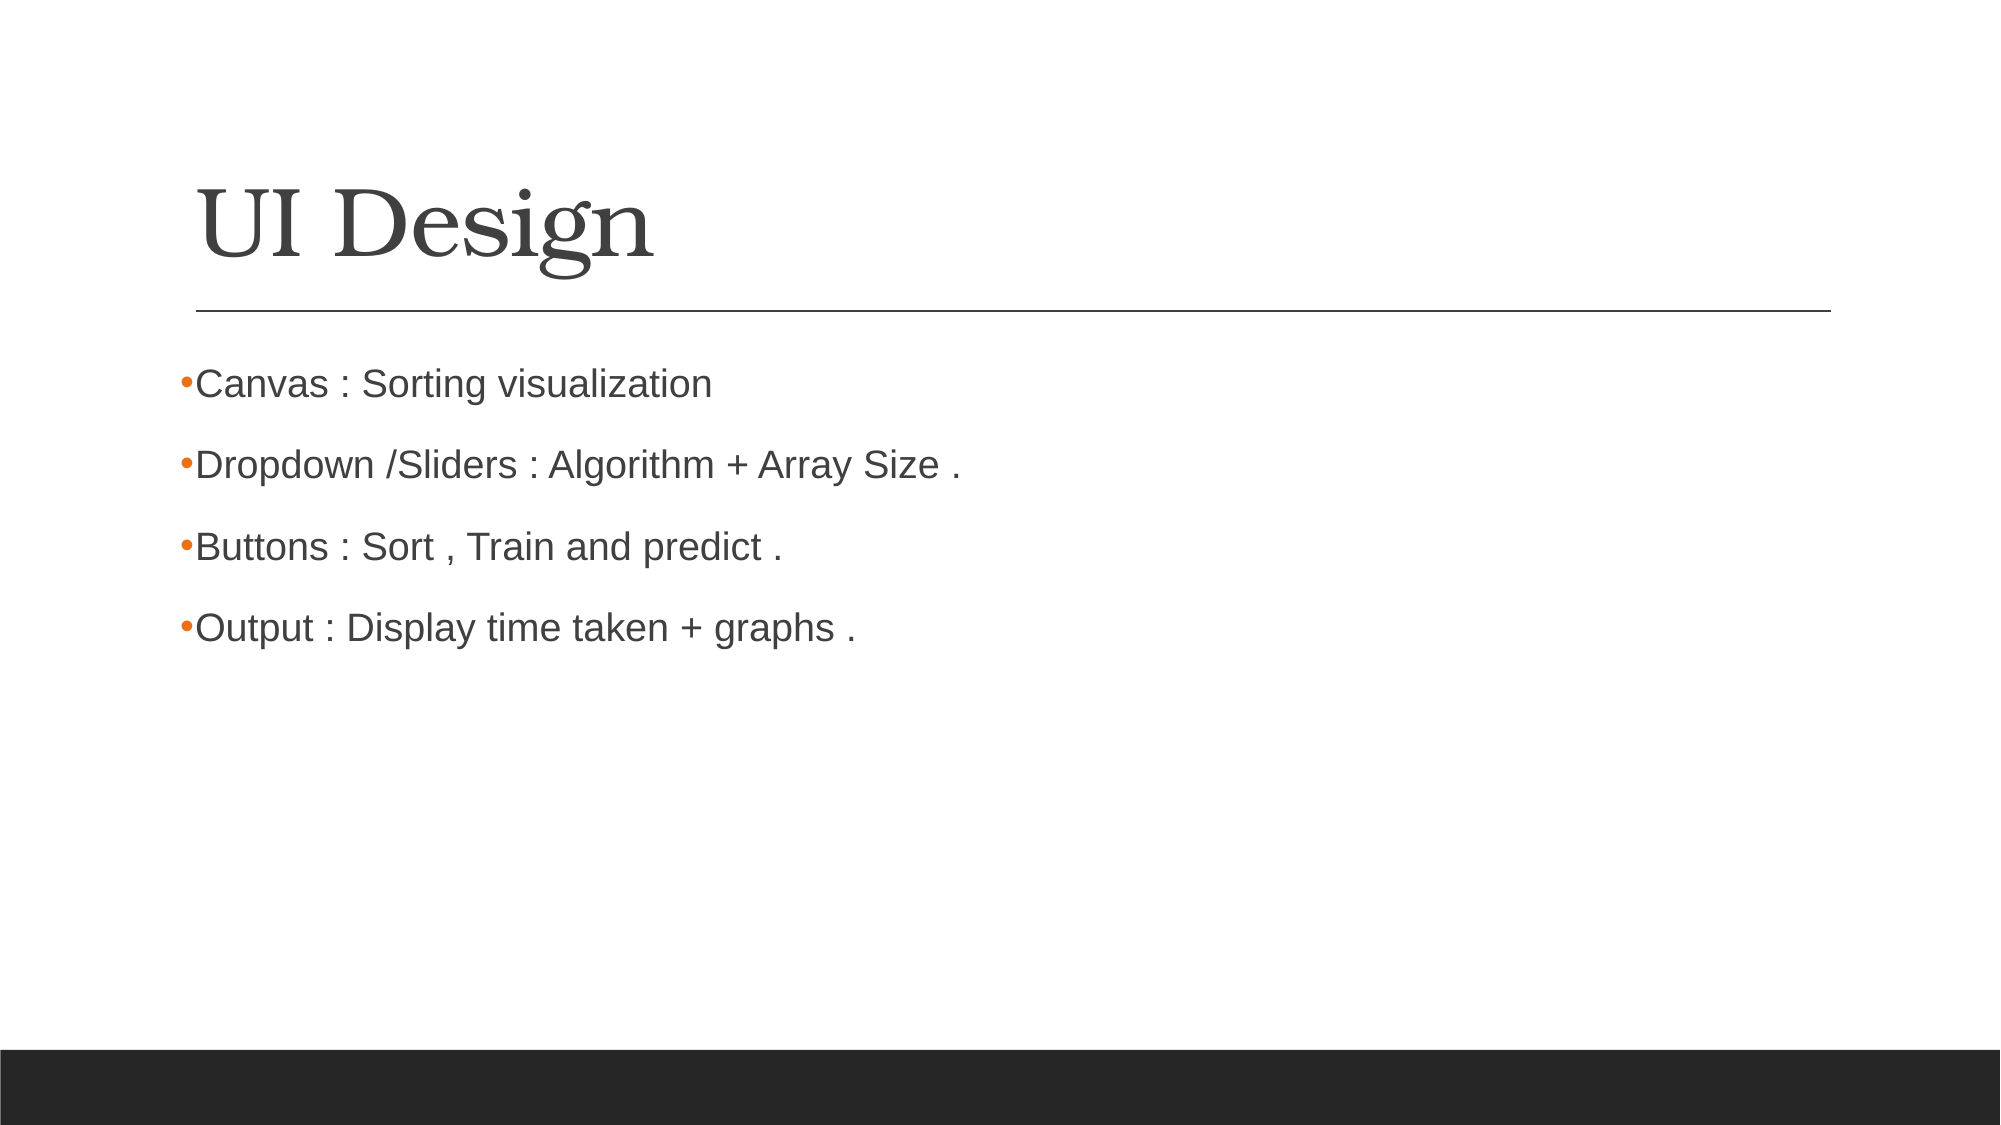

# UI Design
Canvas : Sorting visualization
Dropdown /Sliders : Algorithm + Array Size .
Buttons : Sort , Train and predict .
Output : Display time taken + graphs .